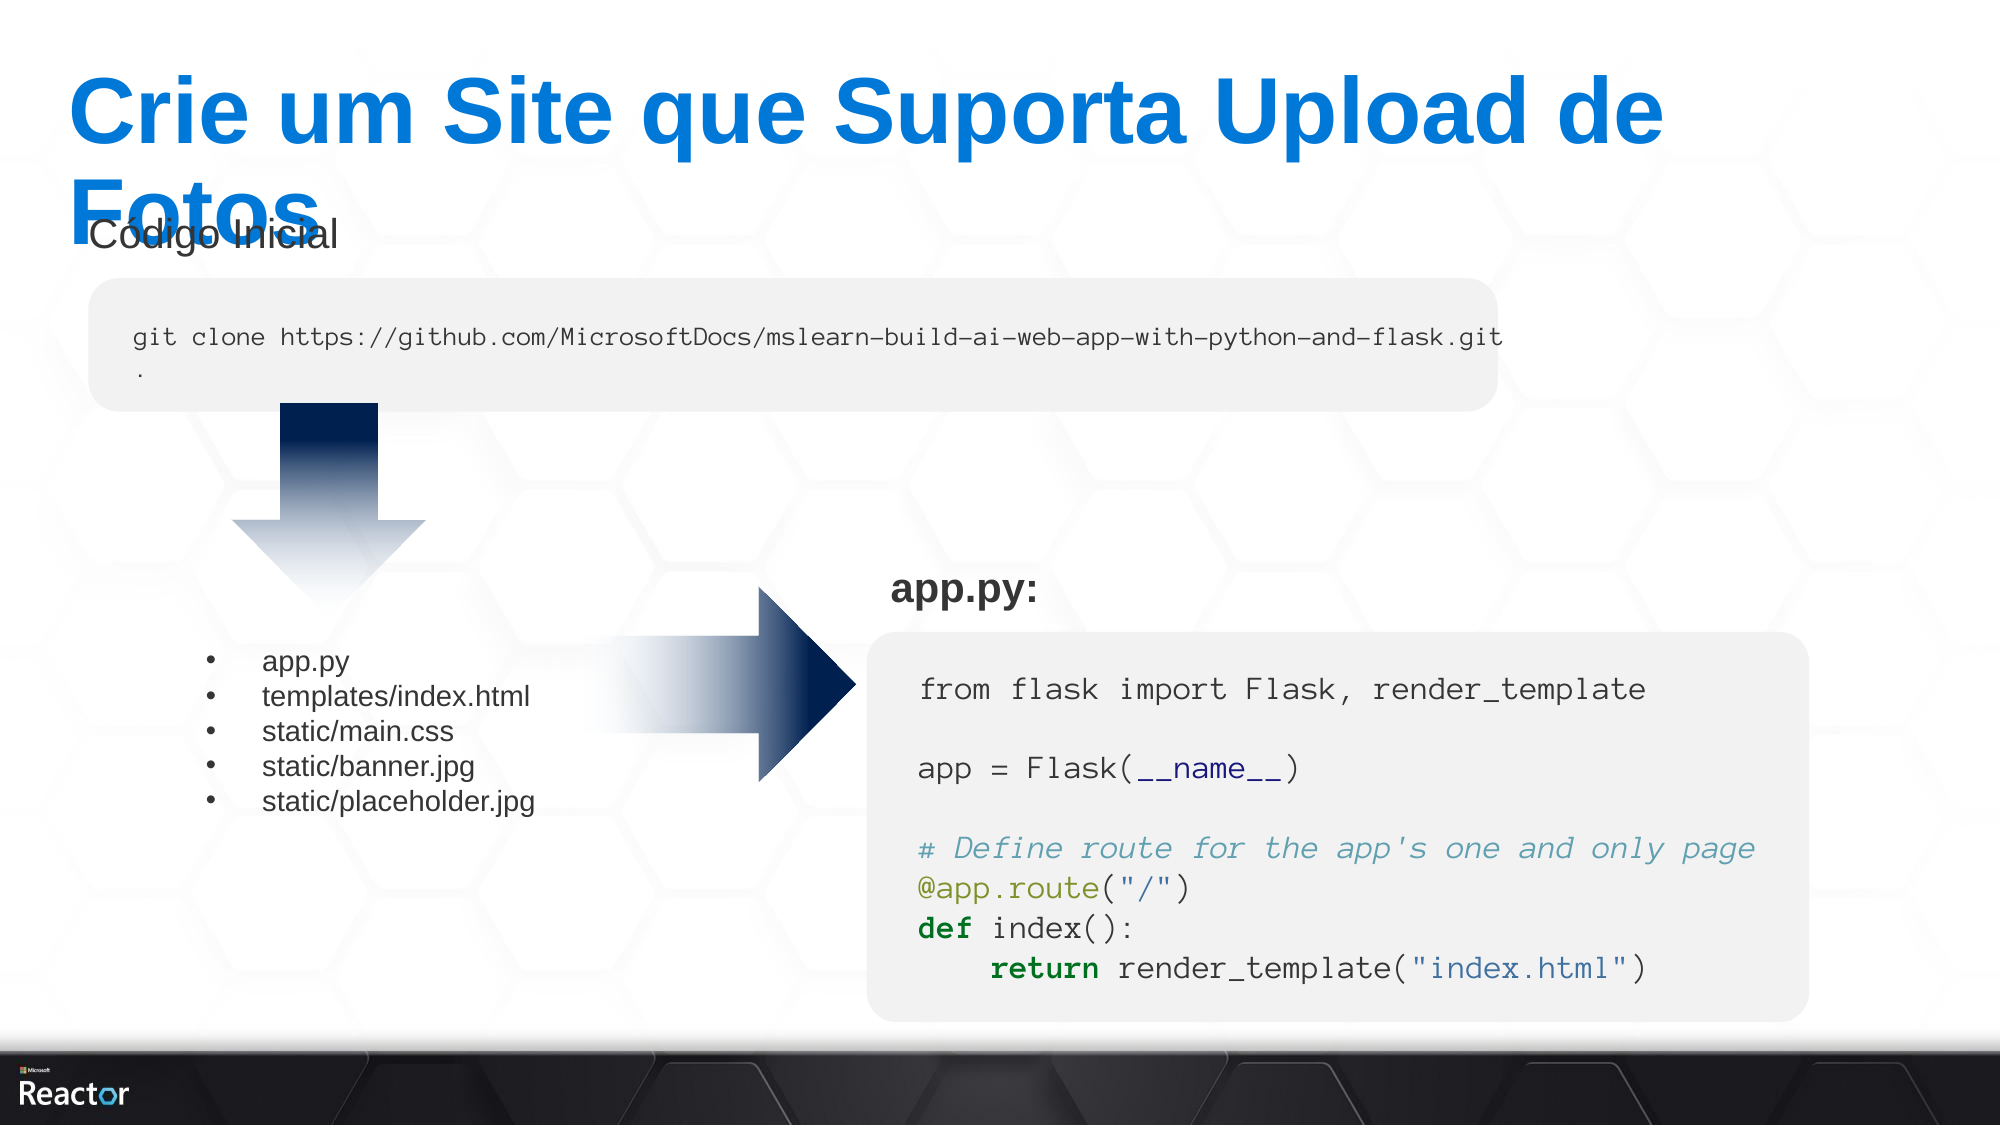

# Crie um Site que Suporta Upload de Fotos
Código Inicial

git clone https://github.com/MicrosoftDocs/mslearn-build-ai-web-app-with-python-and-flask.git .

app.py:

app.py
templates/index.html
static/main.css
static/banner.jpg
static/placeholder.jpg
from flask import Flask, render_template

app = Flask(__name__)

# Define route for the app's one and only page
@app.route("/")
def index():
    return render_template("index.html")